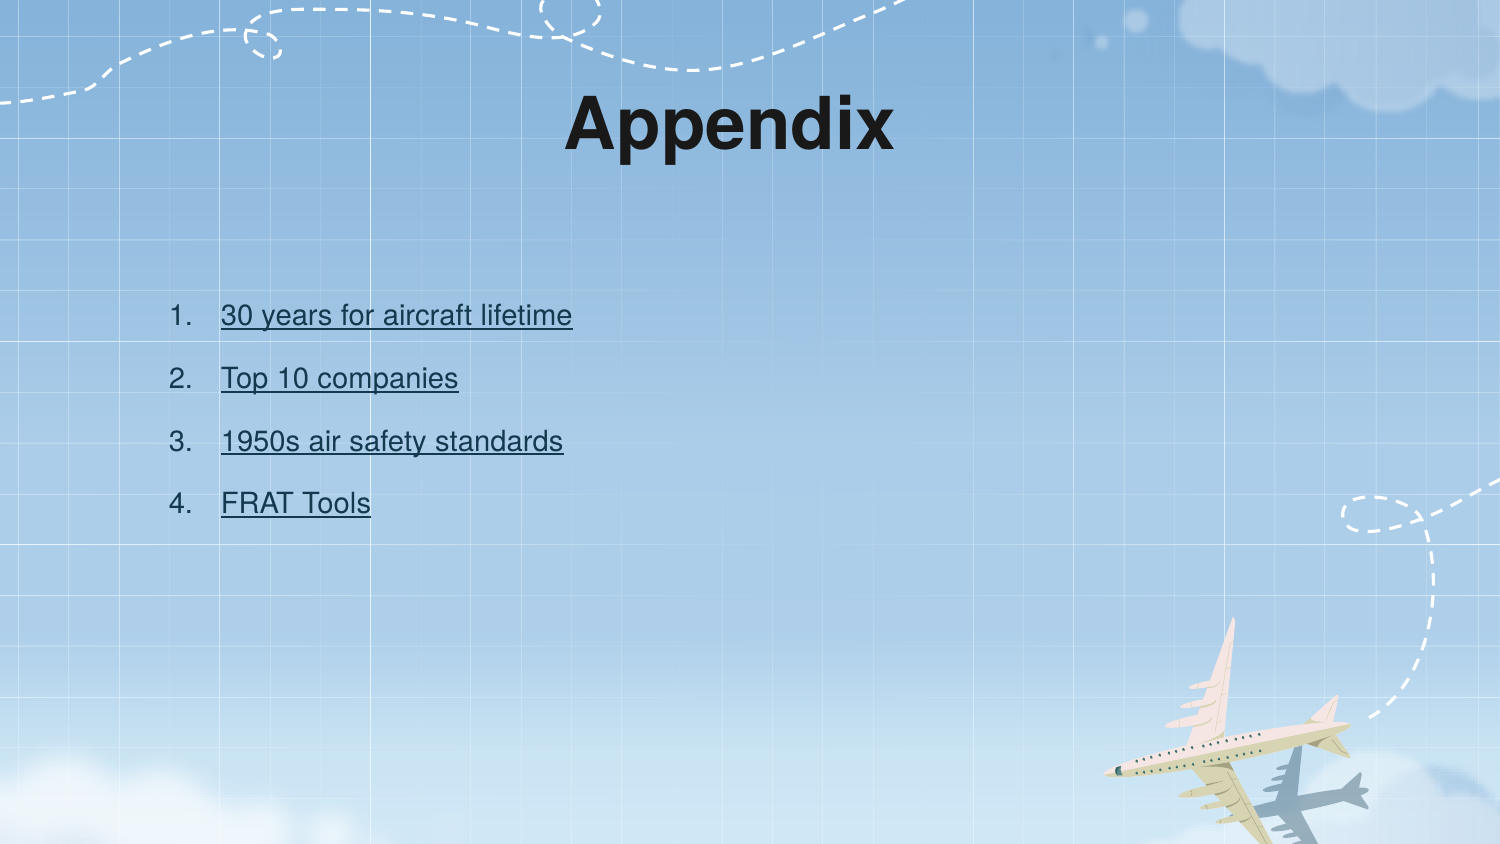

# Appendix
30 years for aircraft lifetime
Top 10 companies
1950s air safety standards
FRAT Tools